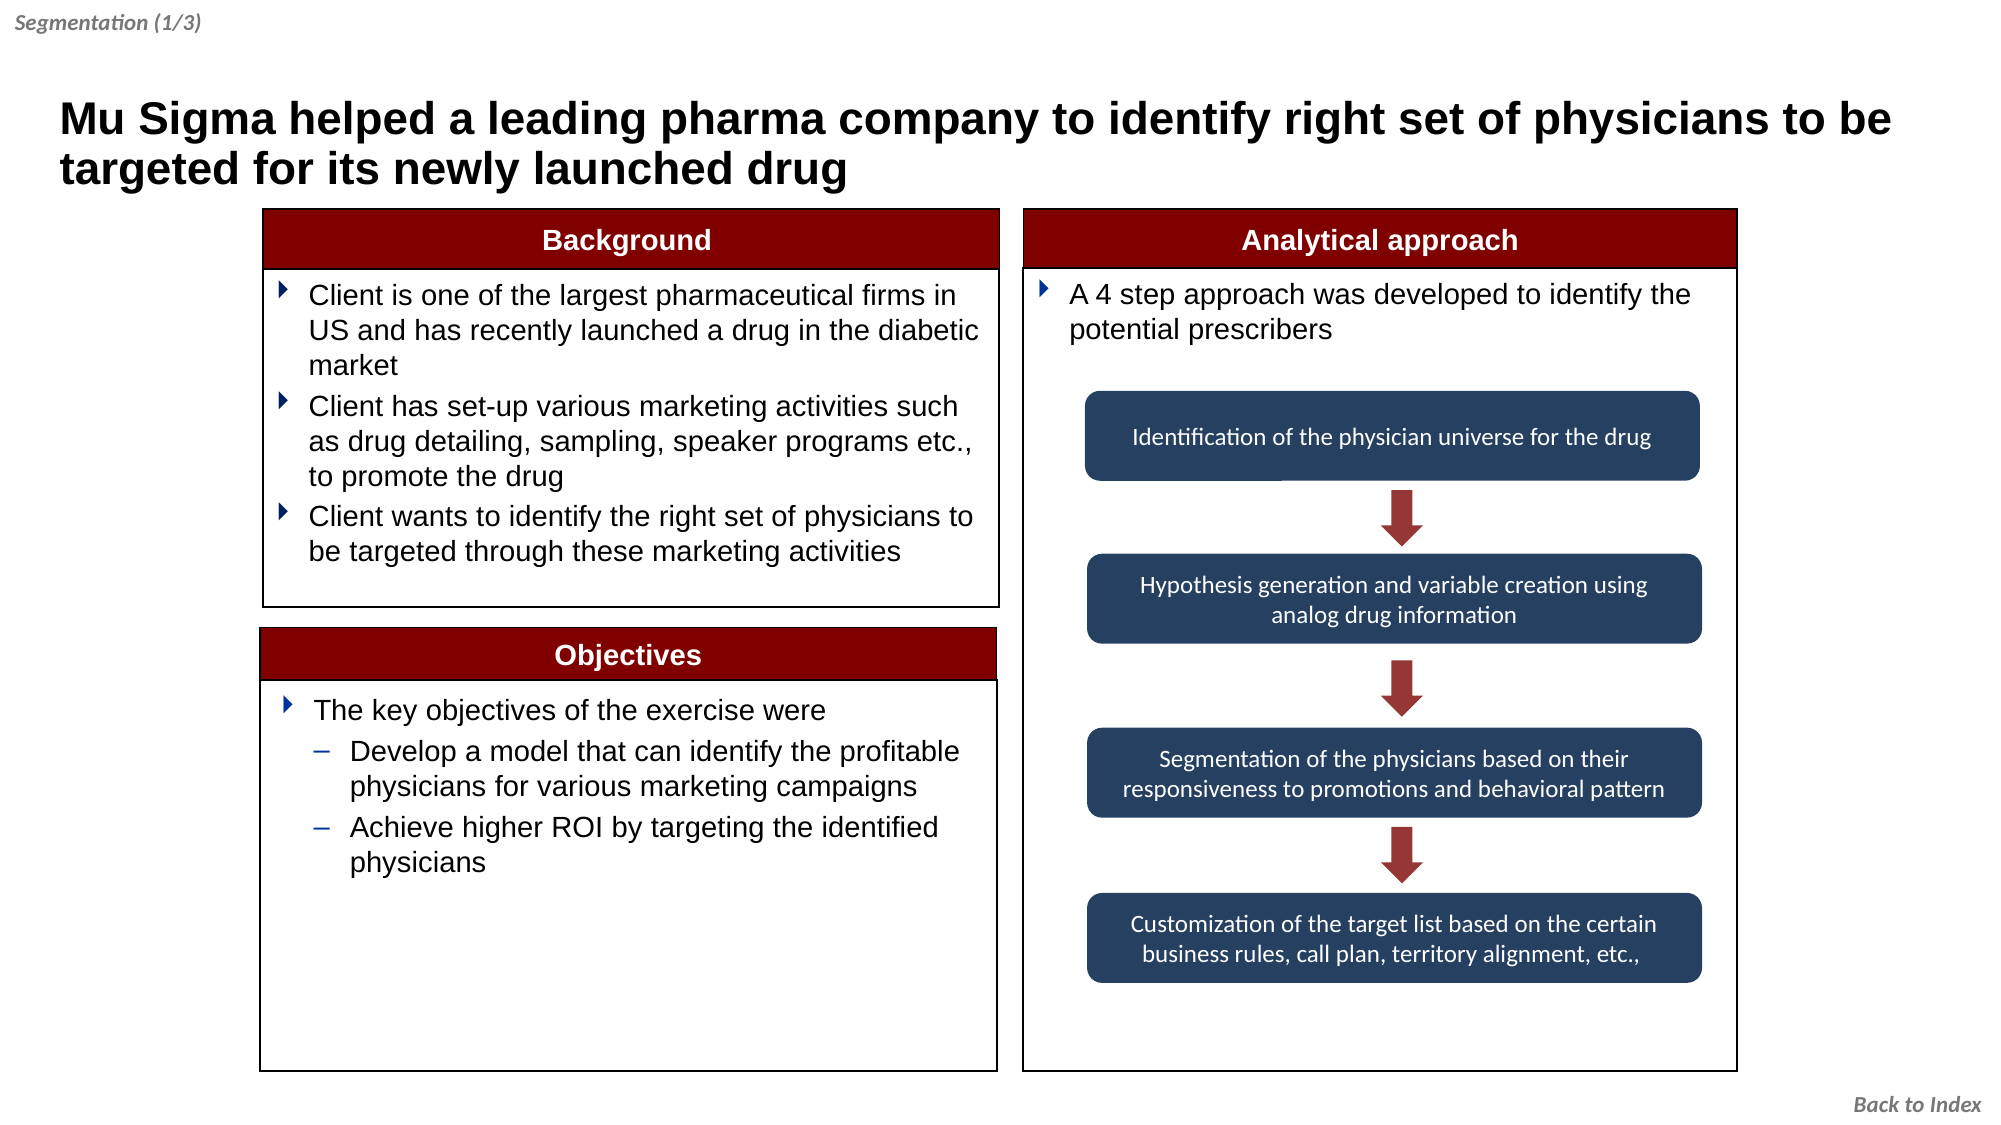

Segmentation (1/3)
Mu Sigma helped a leading pharma company to identify right set of physicians to be targeted for its newly launched drug
Background
Analytical approach
A 4 step approach was developed to identify the potential prescribers
Client is one of the largest pharmaceutical firms in US and has recently launched a drug in the diabetic market
Client has set-up various marketing activities such as drug detailing, sampling, speaker programs etc., to promote the drug
Client wants to identify the right set of physicians to be targeted through these marketing activities

Identification of the physician universe for the drug

Hypothesis generation and variable creation using analog drug information

Segmentation of the physicians based on their responsiveness to promotions and behavioral pattern

Customization of the target list based on the certain business rules, call plan, territory alignment, etc.,
Objectives

The key objectives of the exercise were
Develop a model that can identify the profitable physicians for various marketing campaigns
Achieve higher ROI by targeting the identified physicians
Back to Index